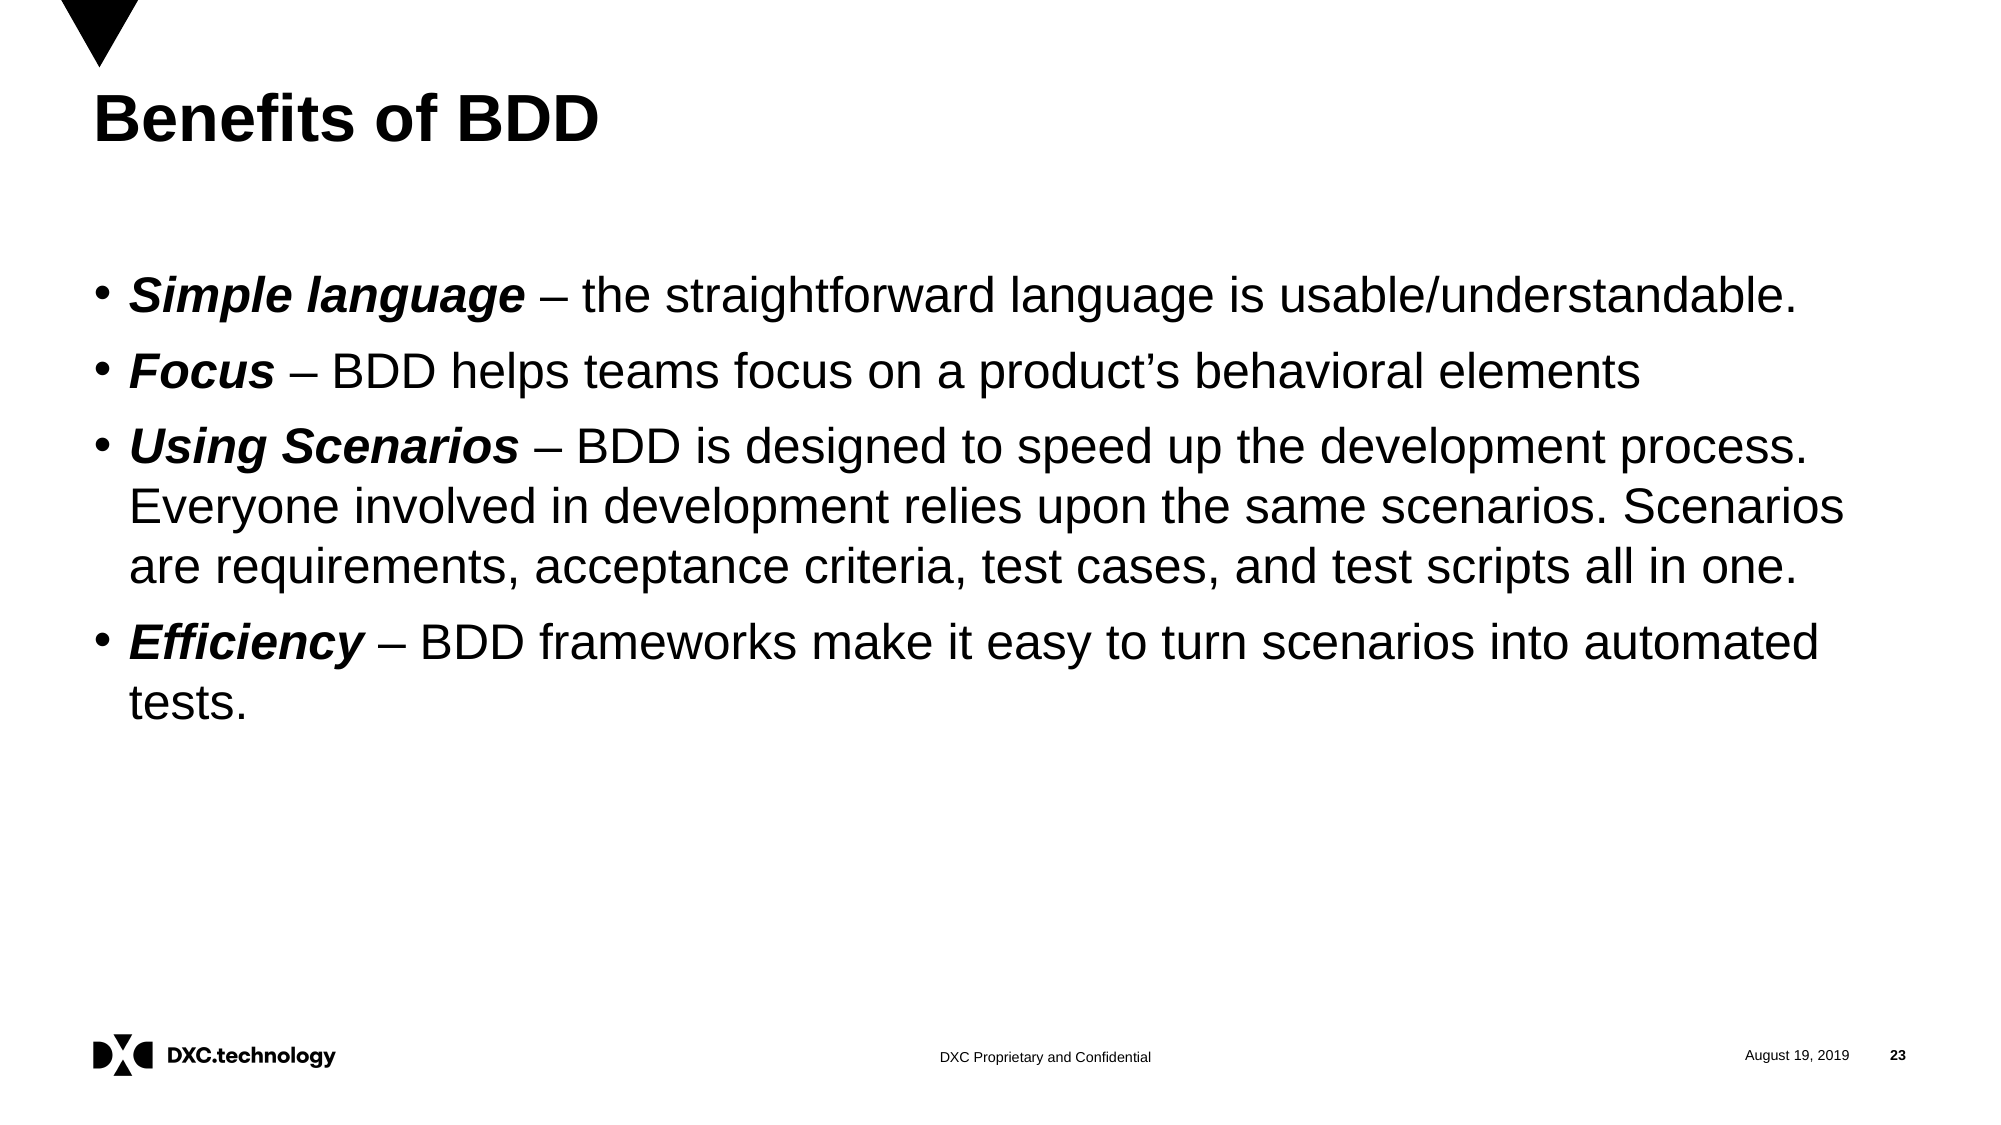

# Benefits of BDD
Simple language – the straightforward language is usable/understandable.
Focus – BDD helps teams focus on a product’s behavioral elements
Using Scenarios – BDD is designed to speed up the development process. Everyone involved in development relies upon the same scenarios. Scenarios are requirements, acceptance criteria, test cases, and test scripts all in one.
Efficiency – BDD frameworks make it easy to turn scenarios into automated tests.